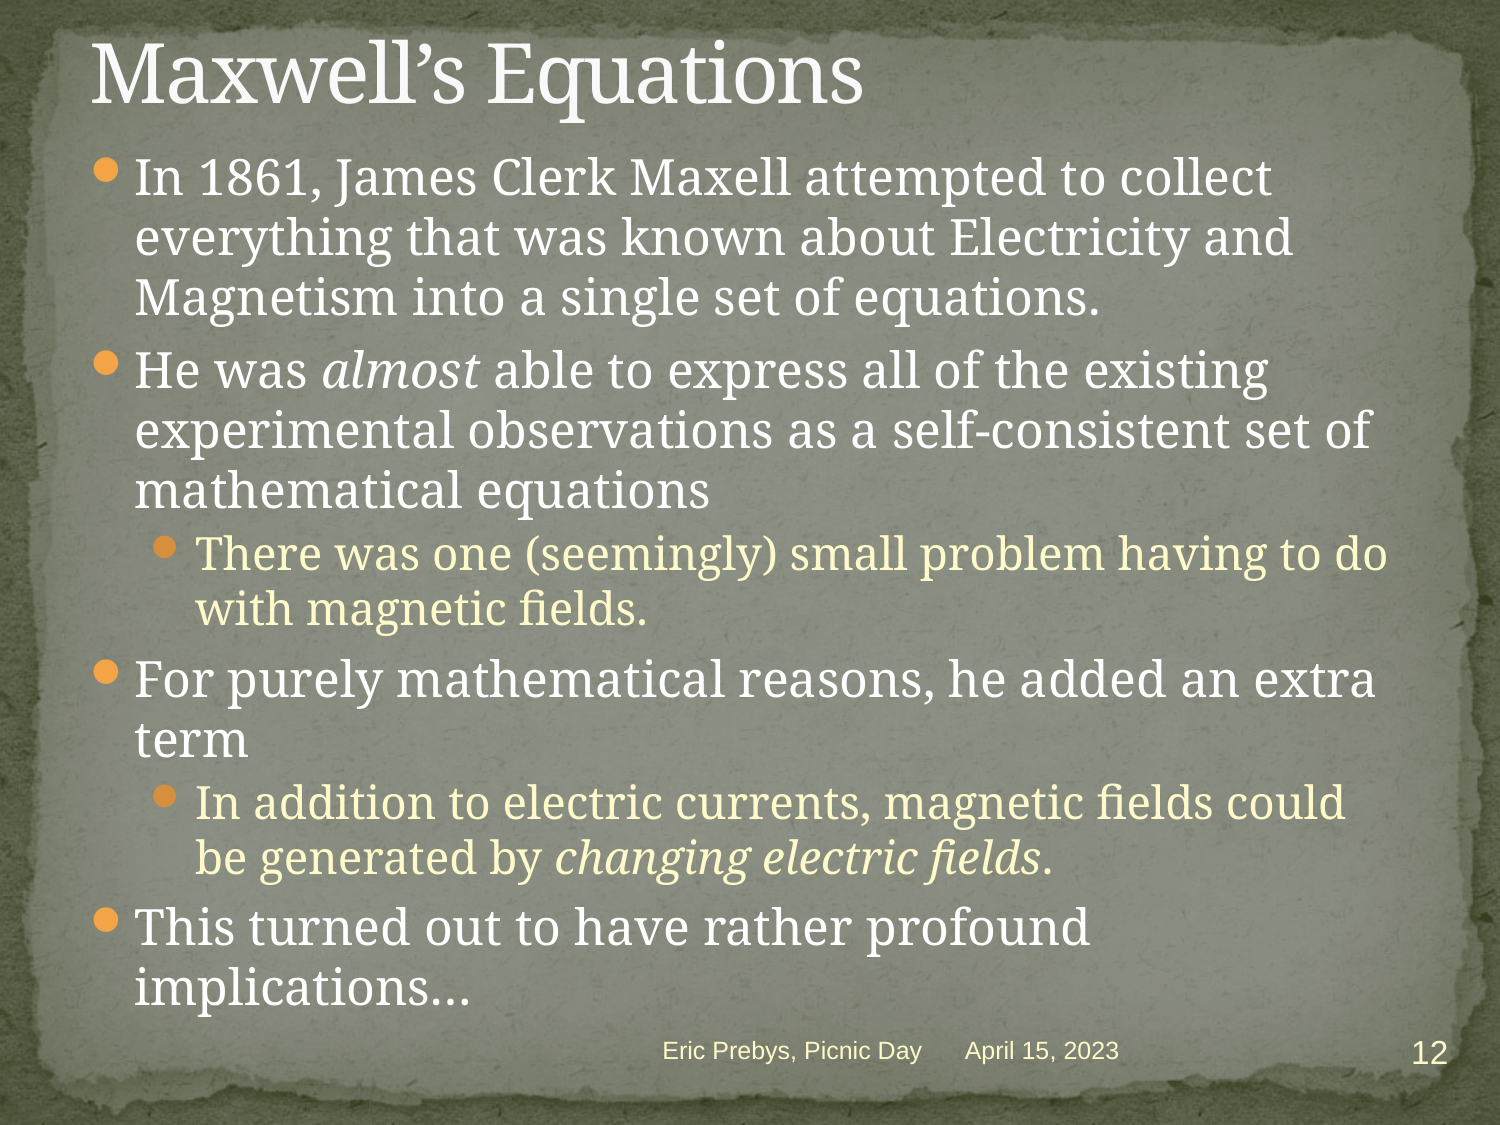

# Maxwell’s Equations
In 1861, James Clerk Maxell attempted to collect everything that was known about Electricity and Magnetism into a single set of equations.
He was almost able to express all of the existing experimental observations as a self-consistent set of mathematical equations
There was one (seemingly) small problem having to do with magnetic fields.
For purely mathematical reasons, he added an extra term
In addition to electric currents, magnetic fields could be generated by changing electric fields.
This turned out to have rather profound implications…

12
Eric Prebys, Picnic Day
April 15, 2023